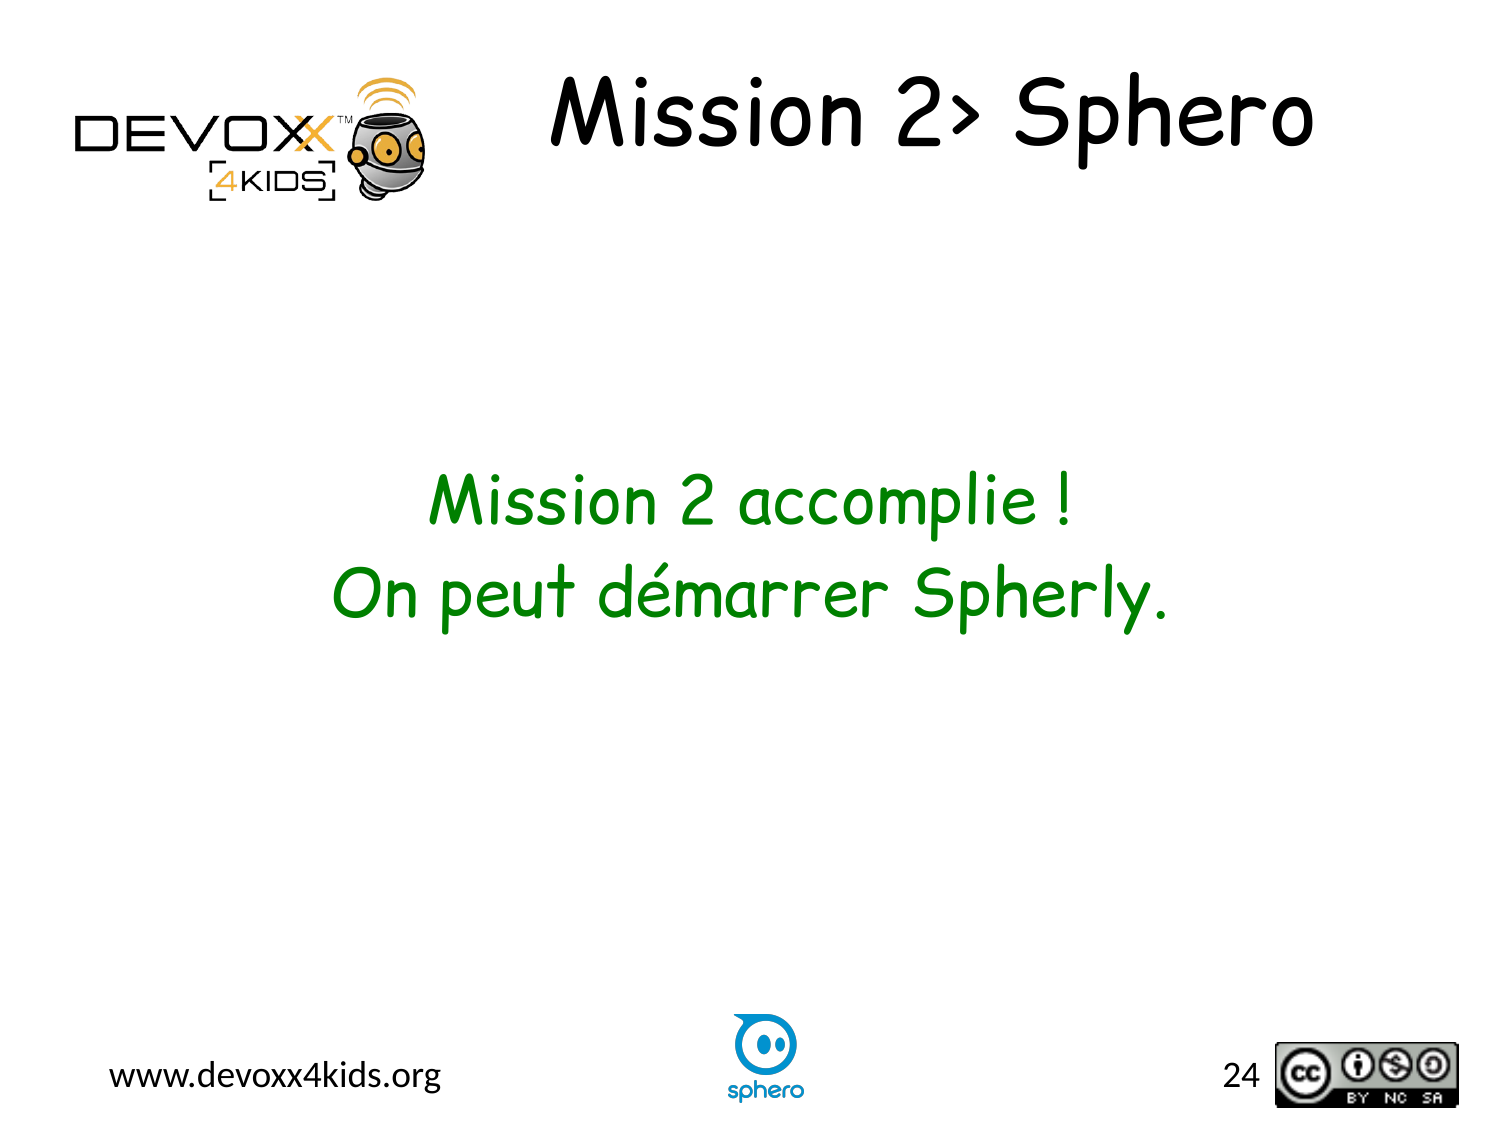

# Mission 2> Sphero

Mission 2 accomplie !
On peut démarrer Spherly.
24